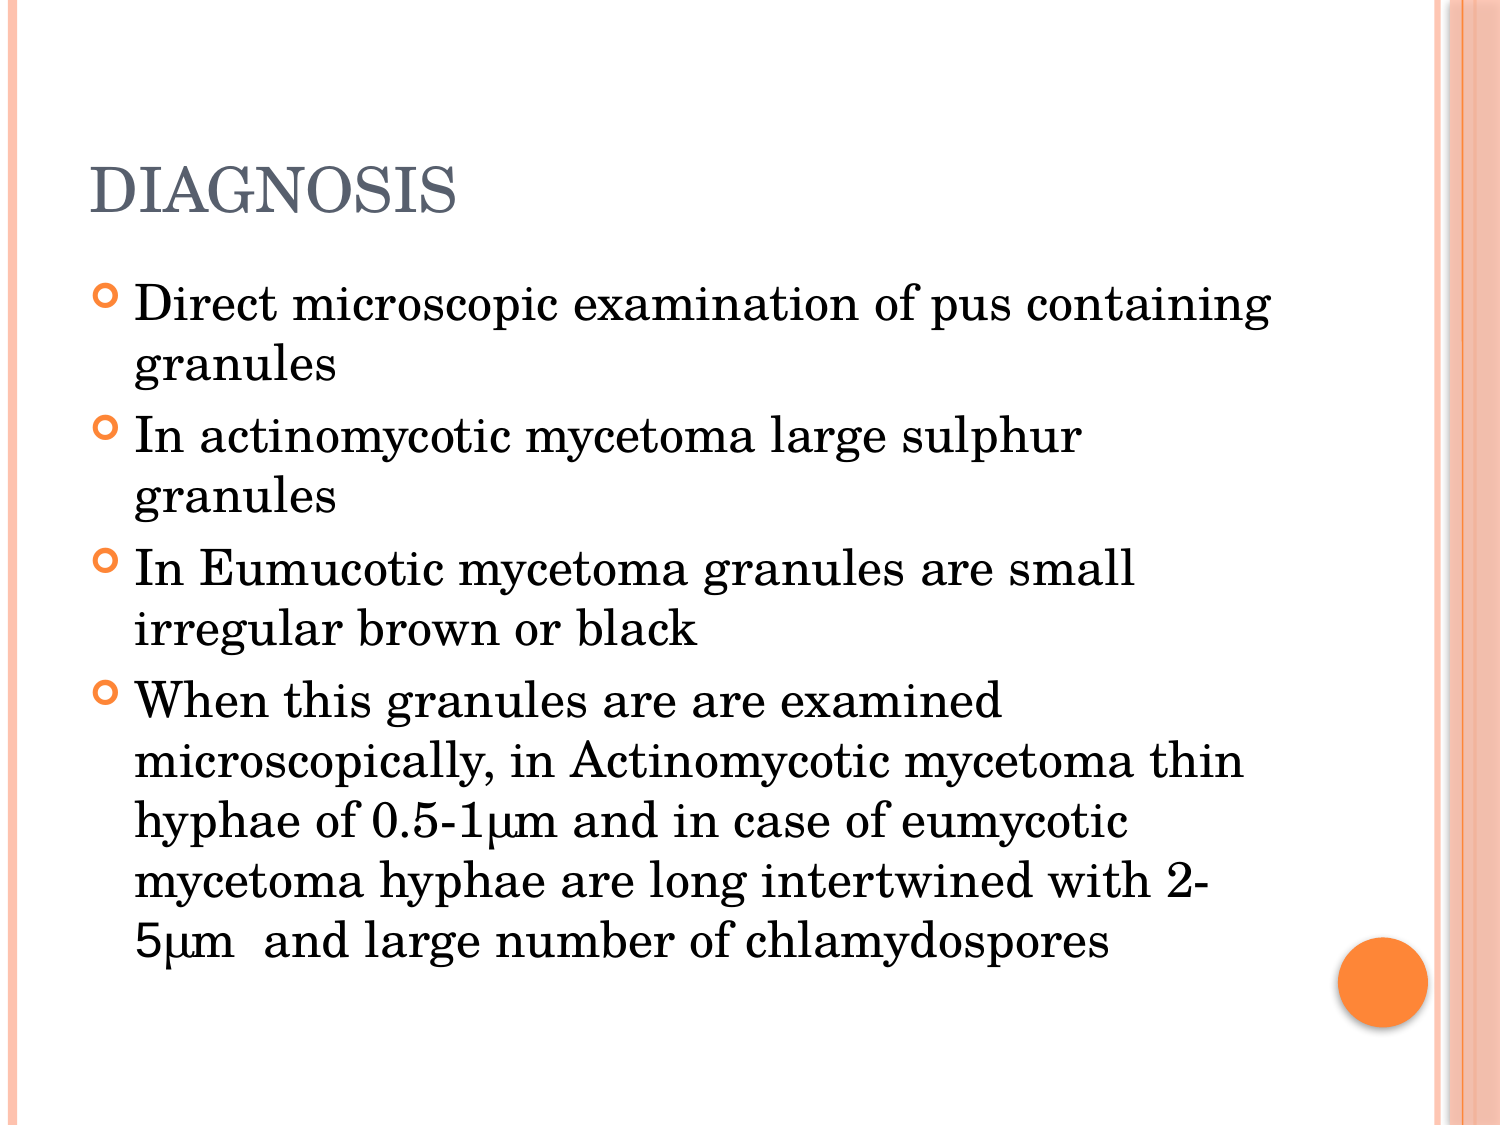

# Diagnosis
Direct microscopic examination of pus containing granules
In actinomycotic mycetoma large sulphur granules
In Eumucotic mycetoma granules are small irregular brown or black
When this granules are are examined microscopically, in Actinomycotic mycetoma thin hyphae of 0.5-1μm and in case of eumycotic mycetoma hyphae are long intertwined with 2-5μm  and large number of chlamydospores